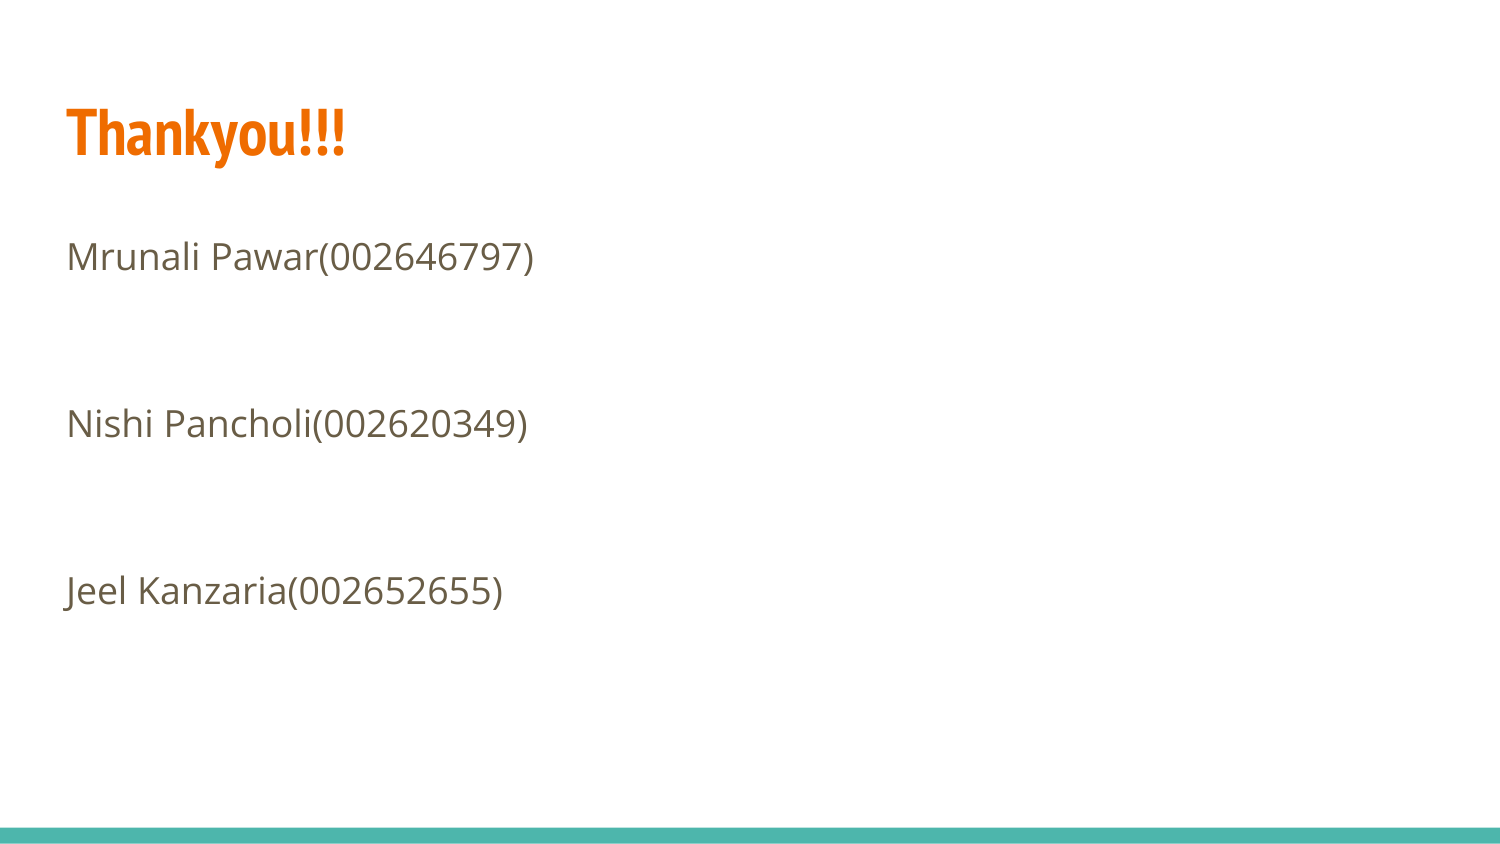

# Thankyou!!!
Mrunali Pawar(002646797)

Nishi Pancholi(002620349)

Jeel Kanzaria(002652655)